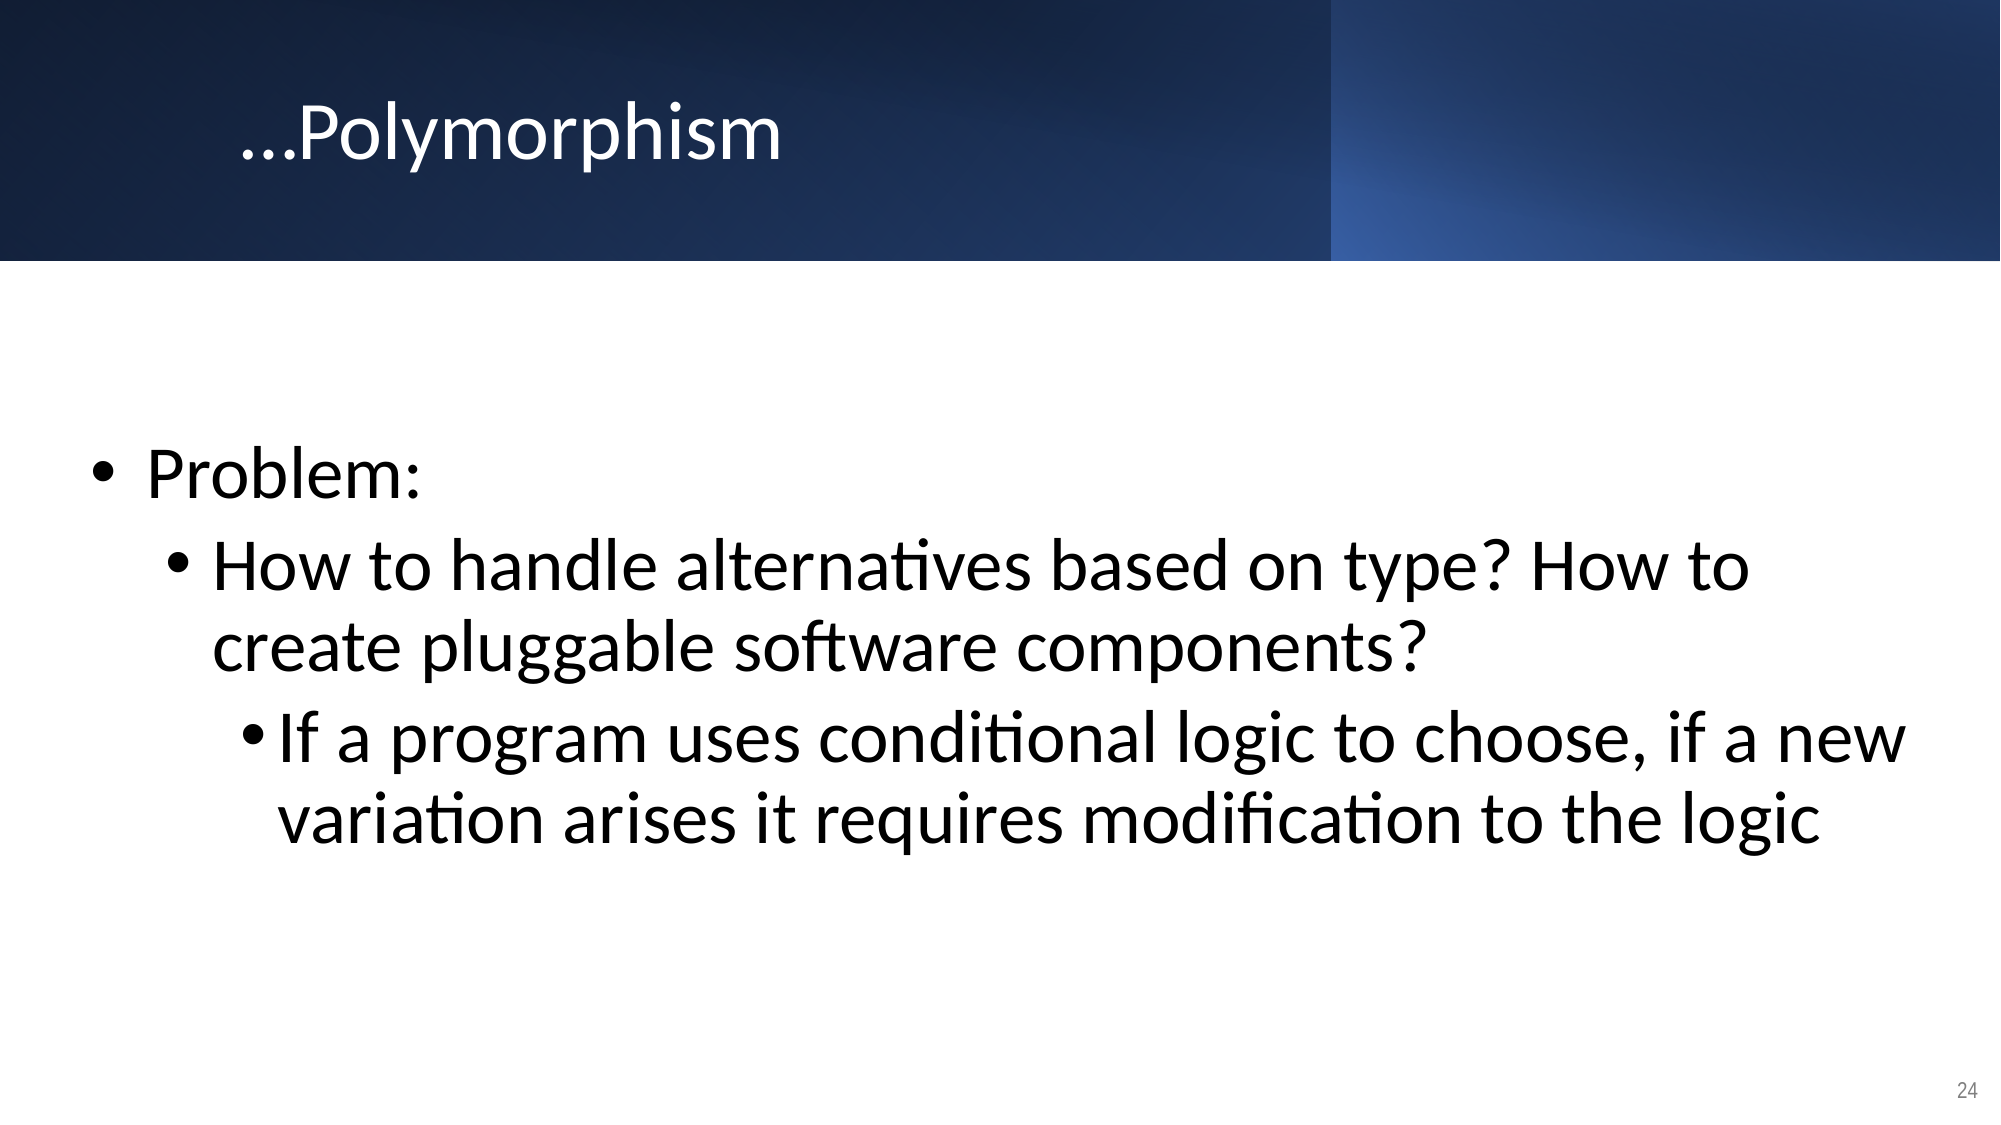

# …Polymorphism
Problem:
How to handle alternatives based on type? How to create pluggable software components?
If a program uses conditional logic to choose, if a new variation arises it requires modification to the logic
24